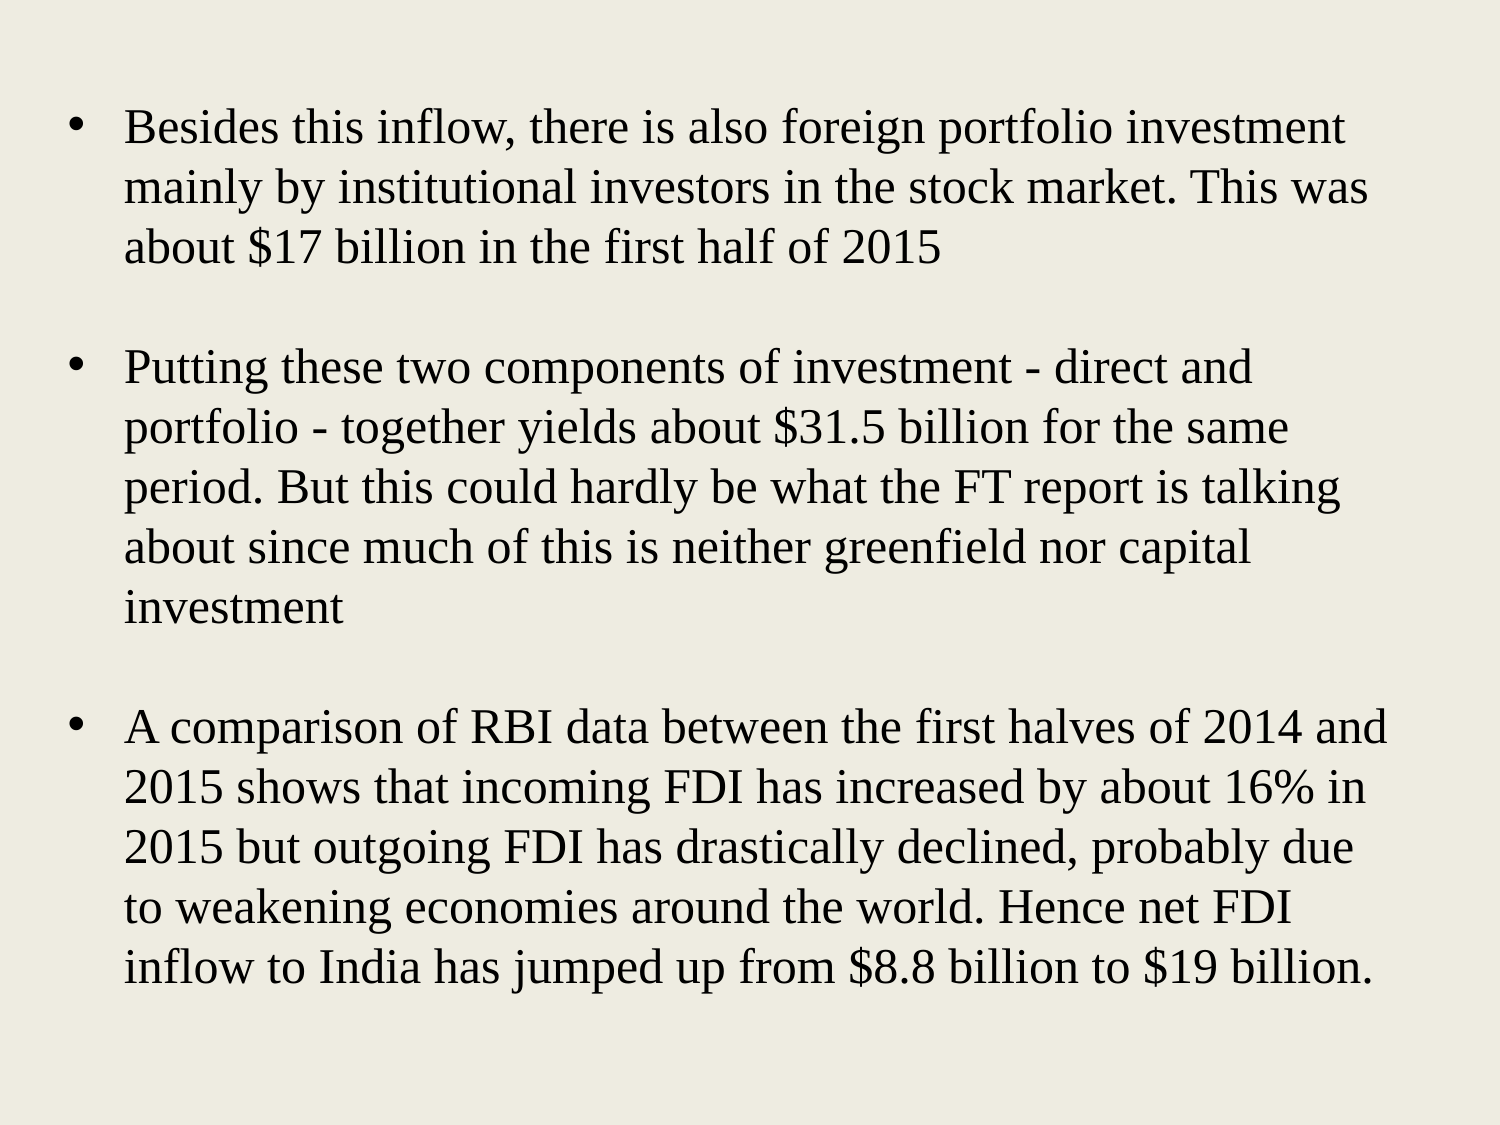

Besides this inflow, there is also foreign portfolio investment mainly by institutional investors in the stock market. This was about $17 billion in the first half of 2015

Putting these two components of investment - direct and portfolio - together yields about $31.5 billion for the same period. But this could hardly be what the FT report is talking about since much of this is neither greenfield nor capital investment

A comparison of RBI data between the first halves of 2014 and 2015 shows that incoming FDI has increased by about 16% in 2015 but outgoing FDI has drastically declined, probably due to weakening economies around the world. Hence net FDI inflow to India has jumped up from $8.8 billion to $19 billion.